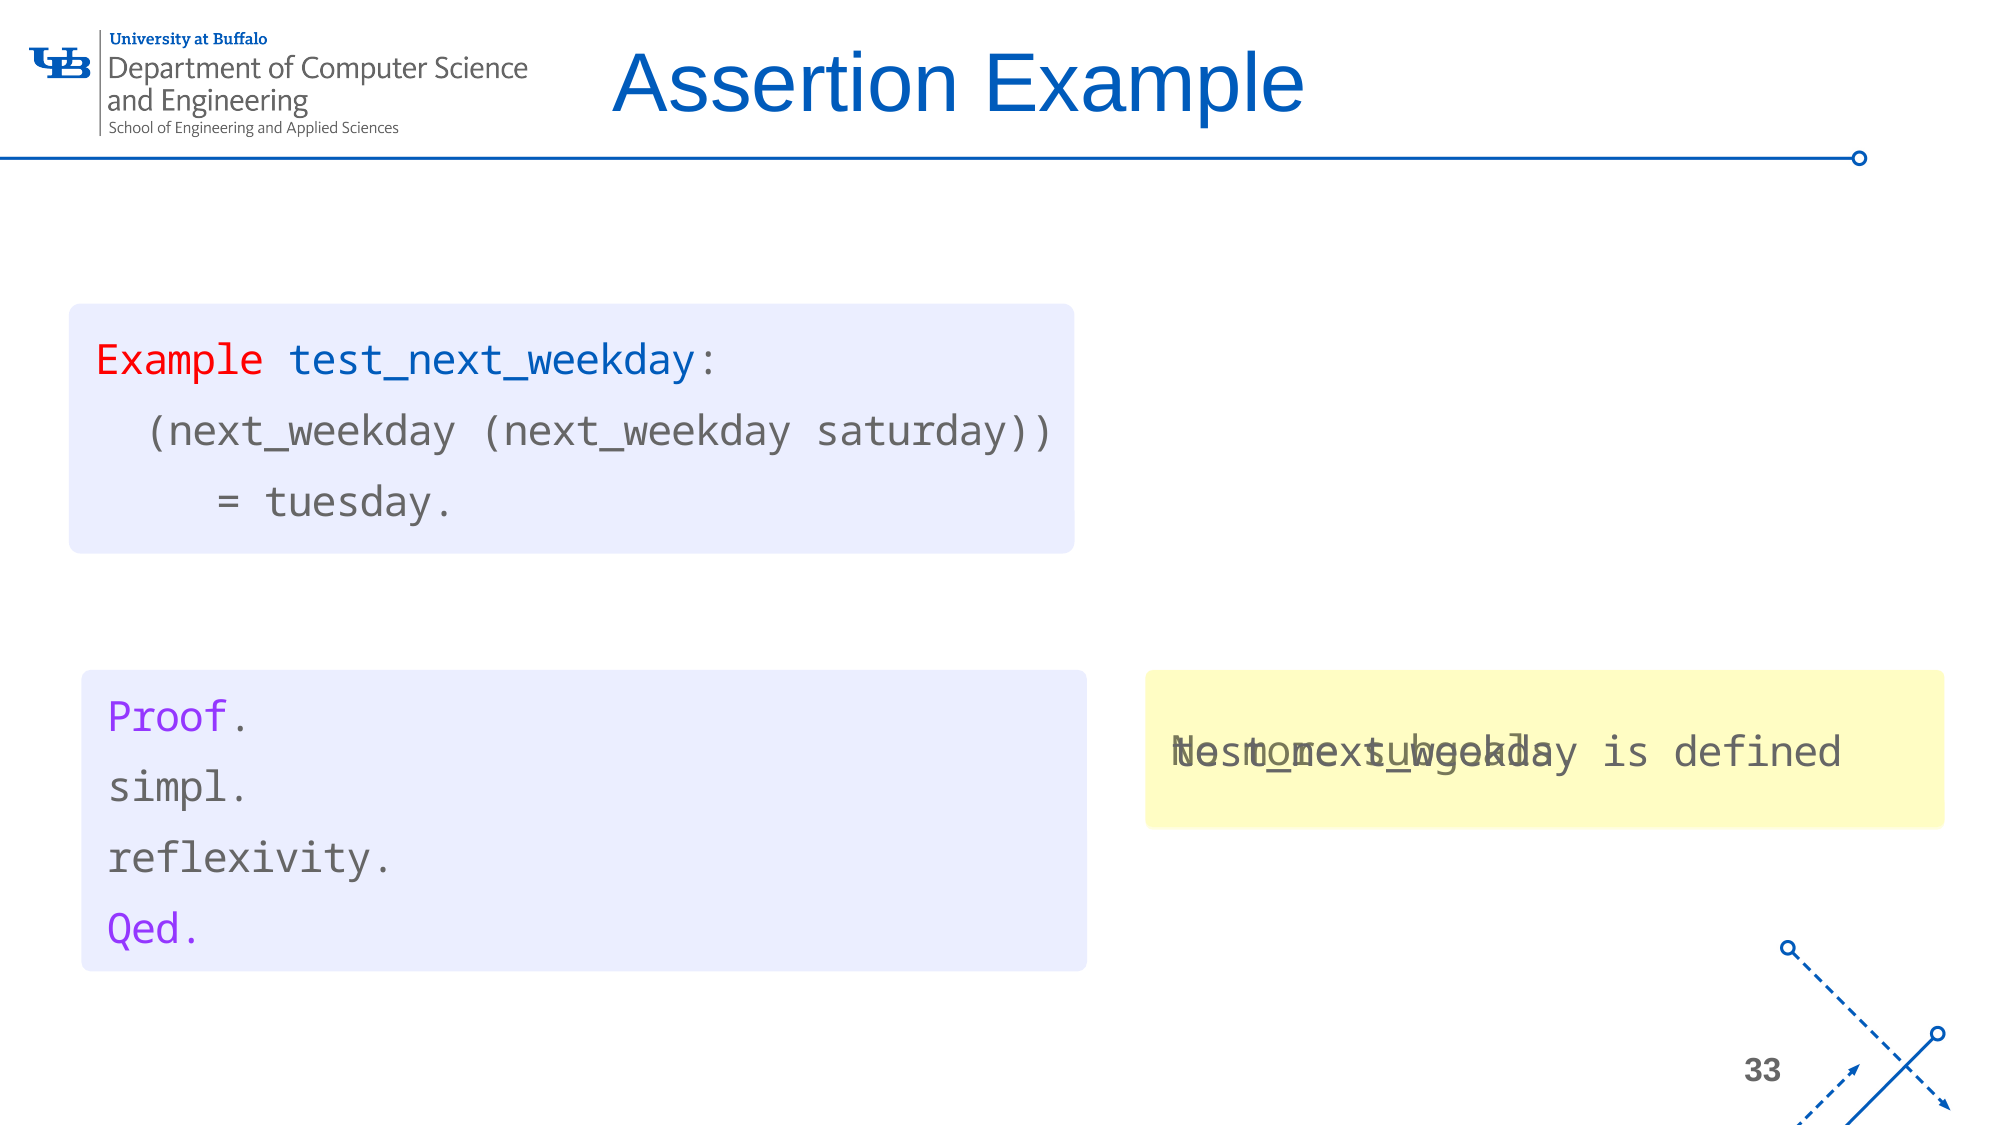

Assertion Example
Example test_next_weekday:
  (next_weekday (next_weekday saturday))
     = tuesday.
Proof.
simpl.
reflexivity.
Qed.
No more subgoals.
test_next_weekday is defined